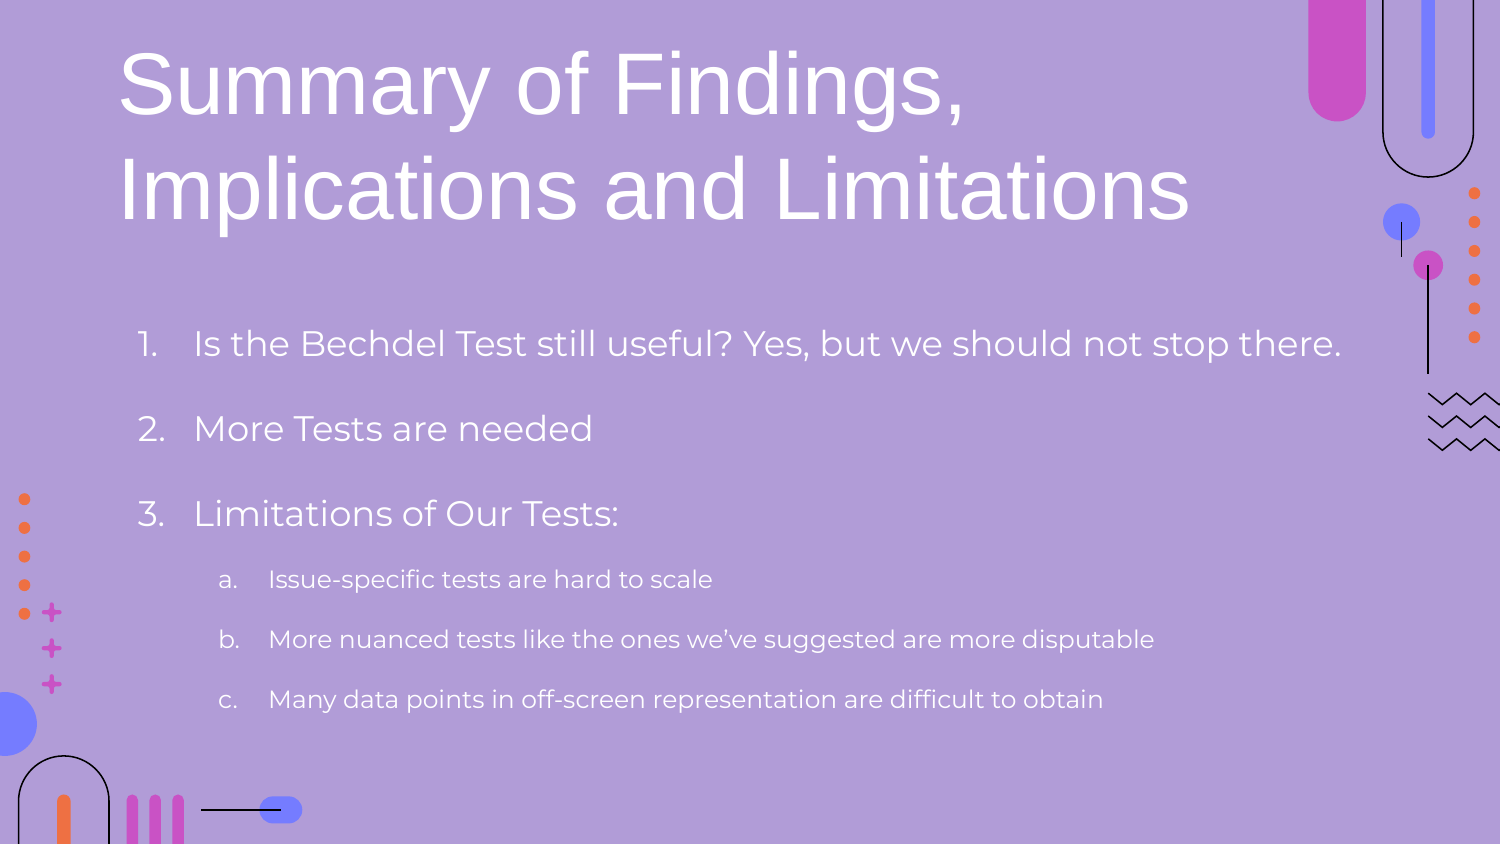

# Summary of Findings, Implications and Limitations
Is the Bechdel Test still useful? Yes, but we should not stop there.
More Tests are needed
Limitations of Our Tests:
Issue-specific tests are hard to scale
More nuanced tests like the ones we’ve suggested are more disputable
Many data points in off-screen representation are difficult to obtain